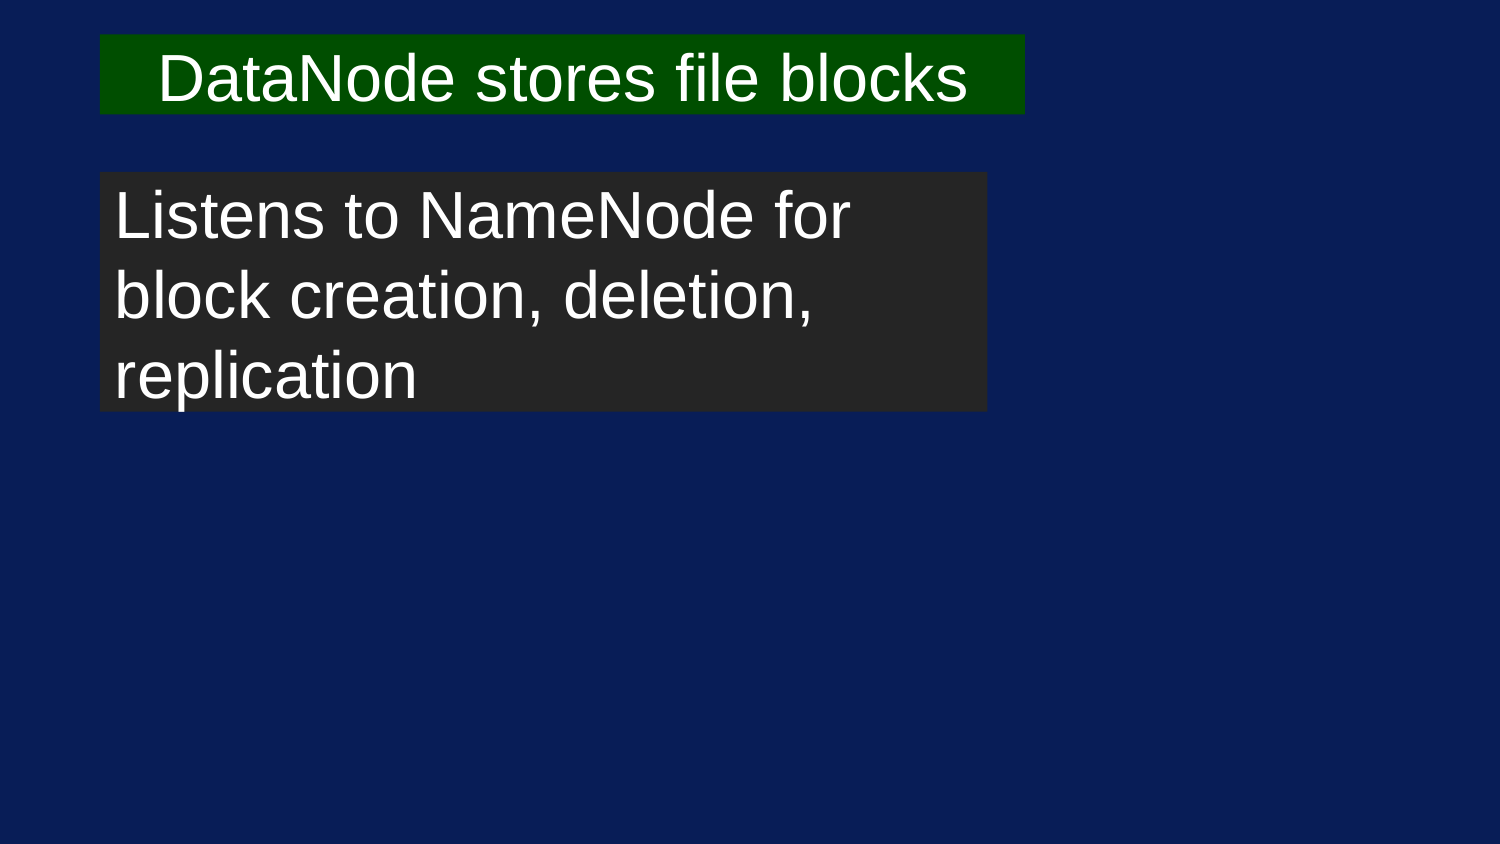

DataNode stores file blocks
Listens to NameNode for block creation, deletion, replication